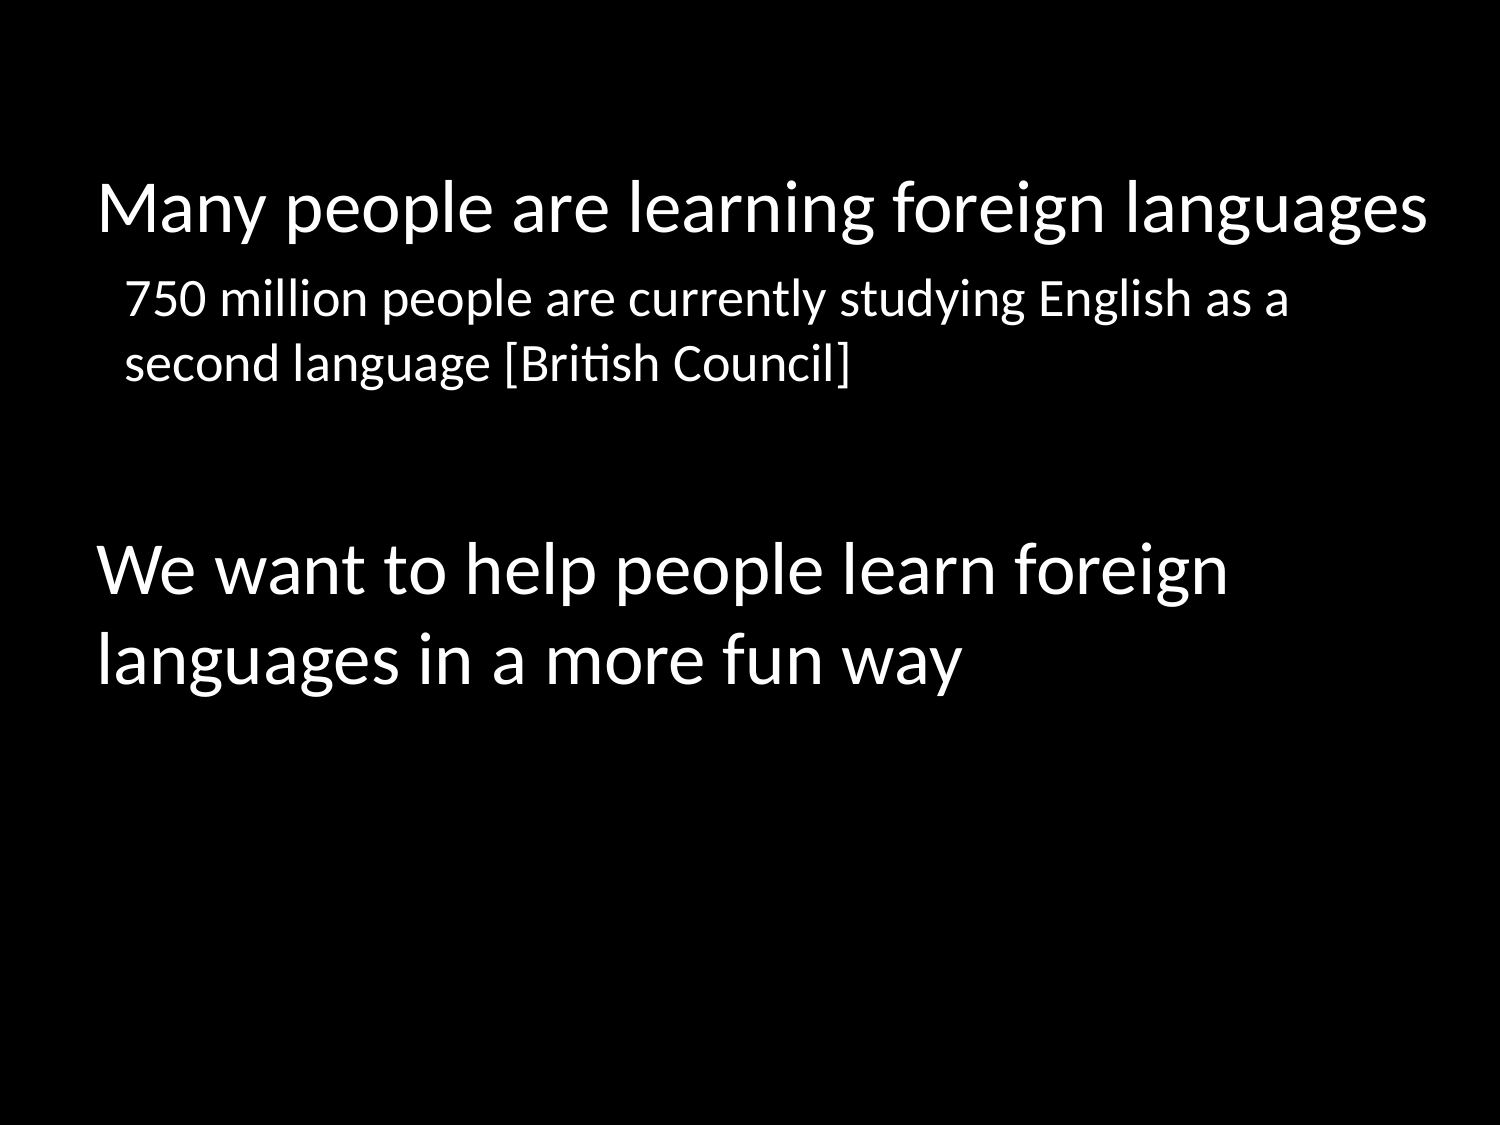

Many people are learning foreign languages

We want to help people learn foreign languages in a more fun way
750 million people are currently studying English as a second language [British Council]